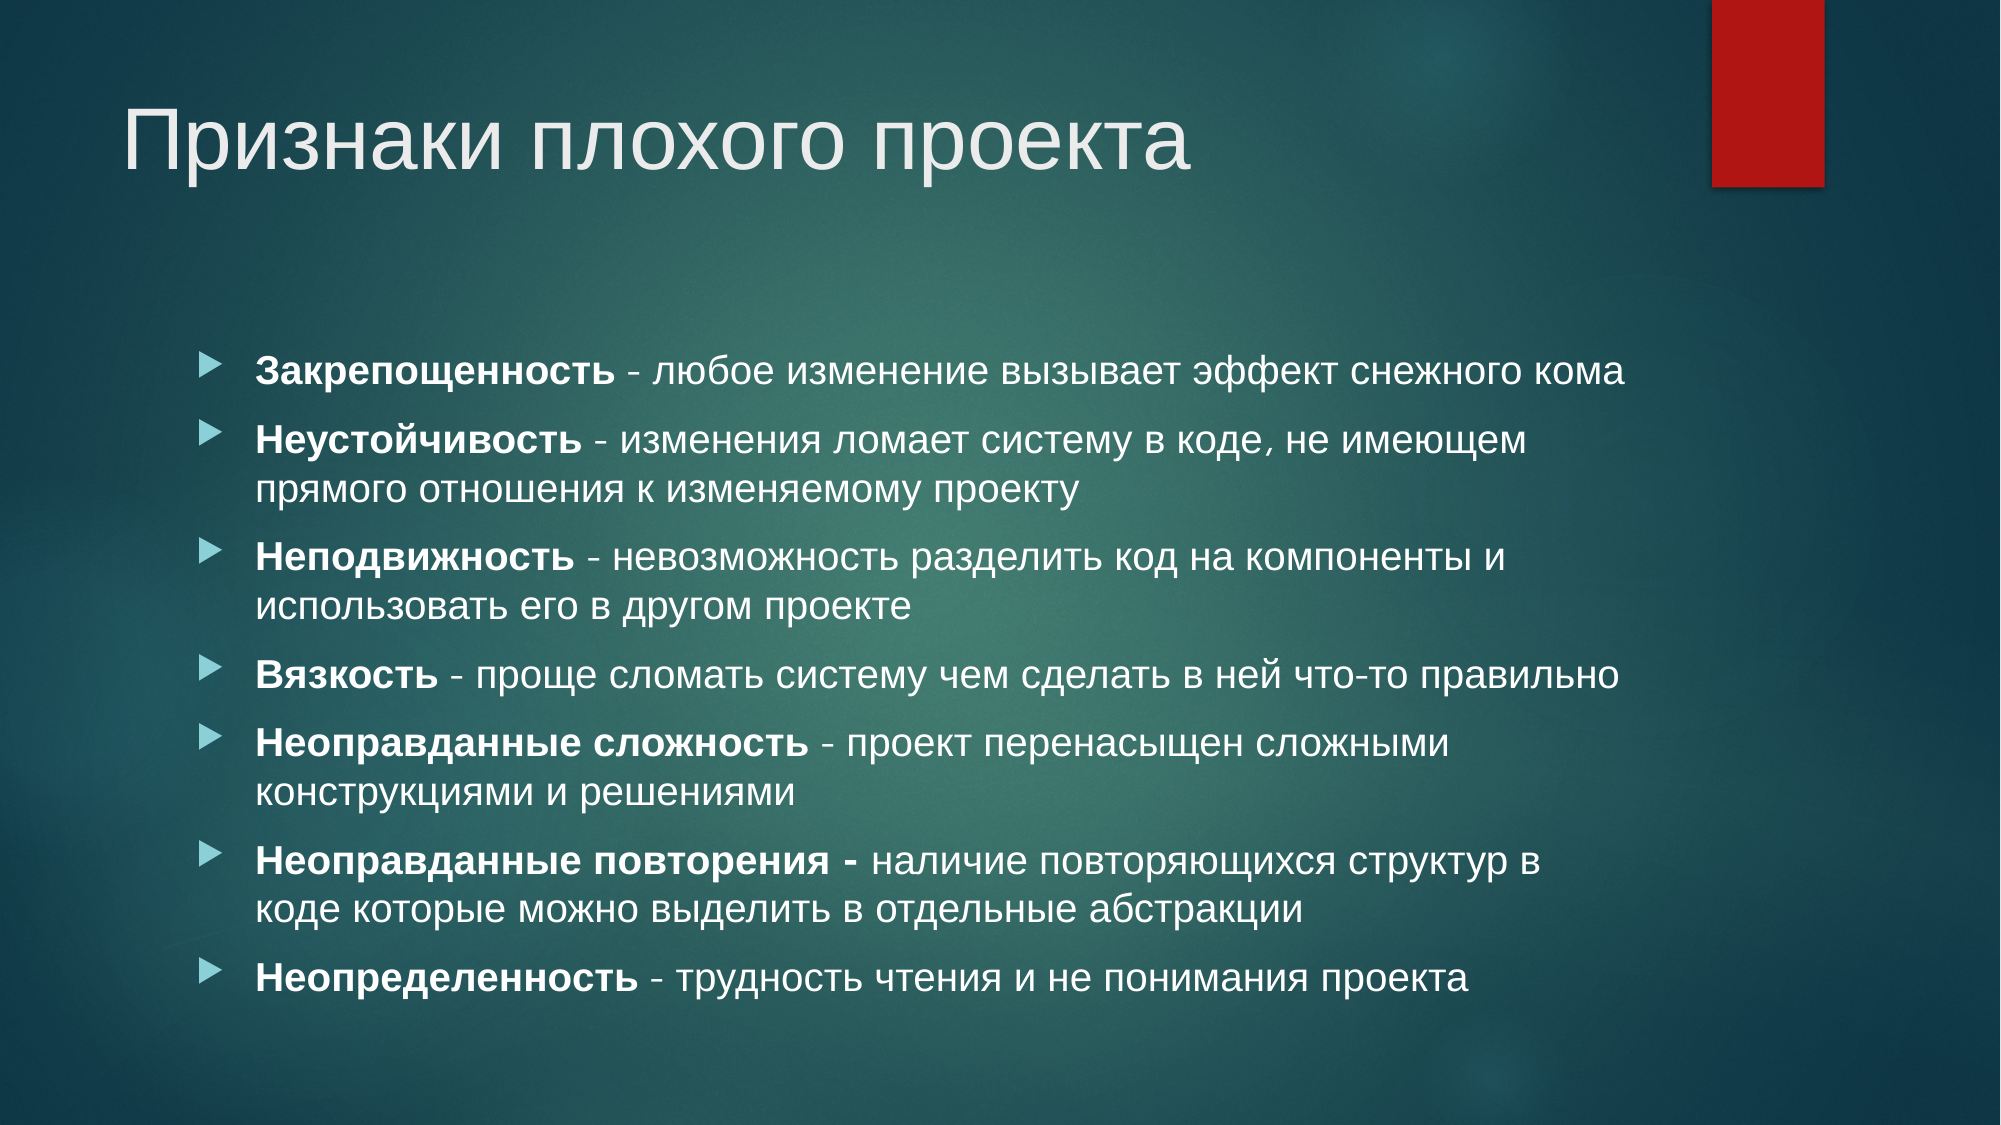

# Признаки плохого проекта
Закрепощенность - любое изменение вызывает эффект снежного кома
Неустойчивость - изменения ломает систему в коде, не имеющем прямого отношения к изменяемому проекту
Неподвижность - невозможность разделить код на компоненты и использовать его в другом проекте
Вязкость - проще сломать систему чем сделать в ней что-то правильно
Неоправданные сложность - проект перенасыщен сложными конструкциями и решениями
Неоправданные повторения - наличие повторяющихся структур в коде которые можно выделить в отдельные абстракции
Неопределенность - трудность чтения и не понимания проекта